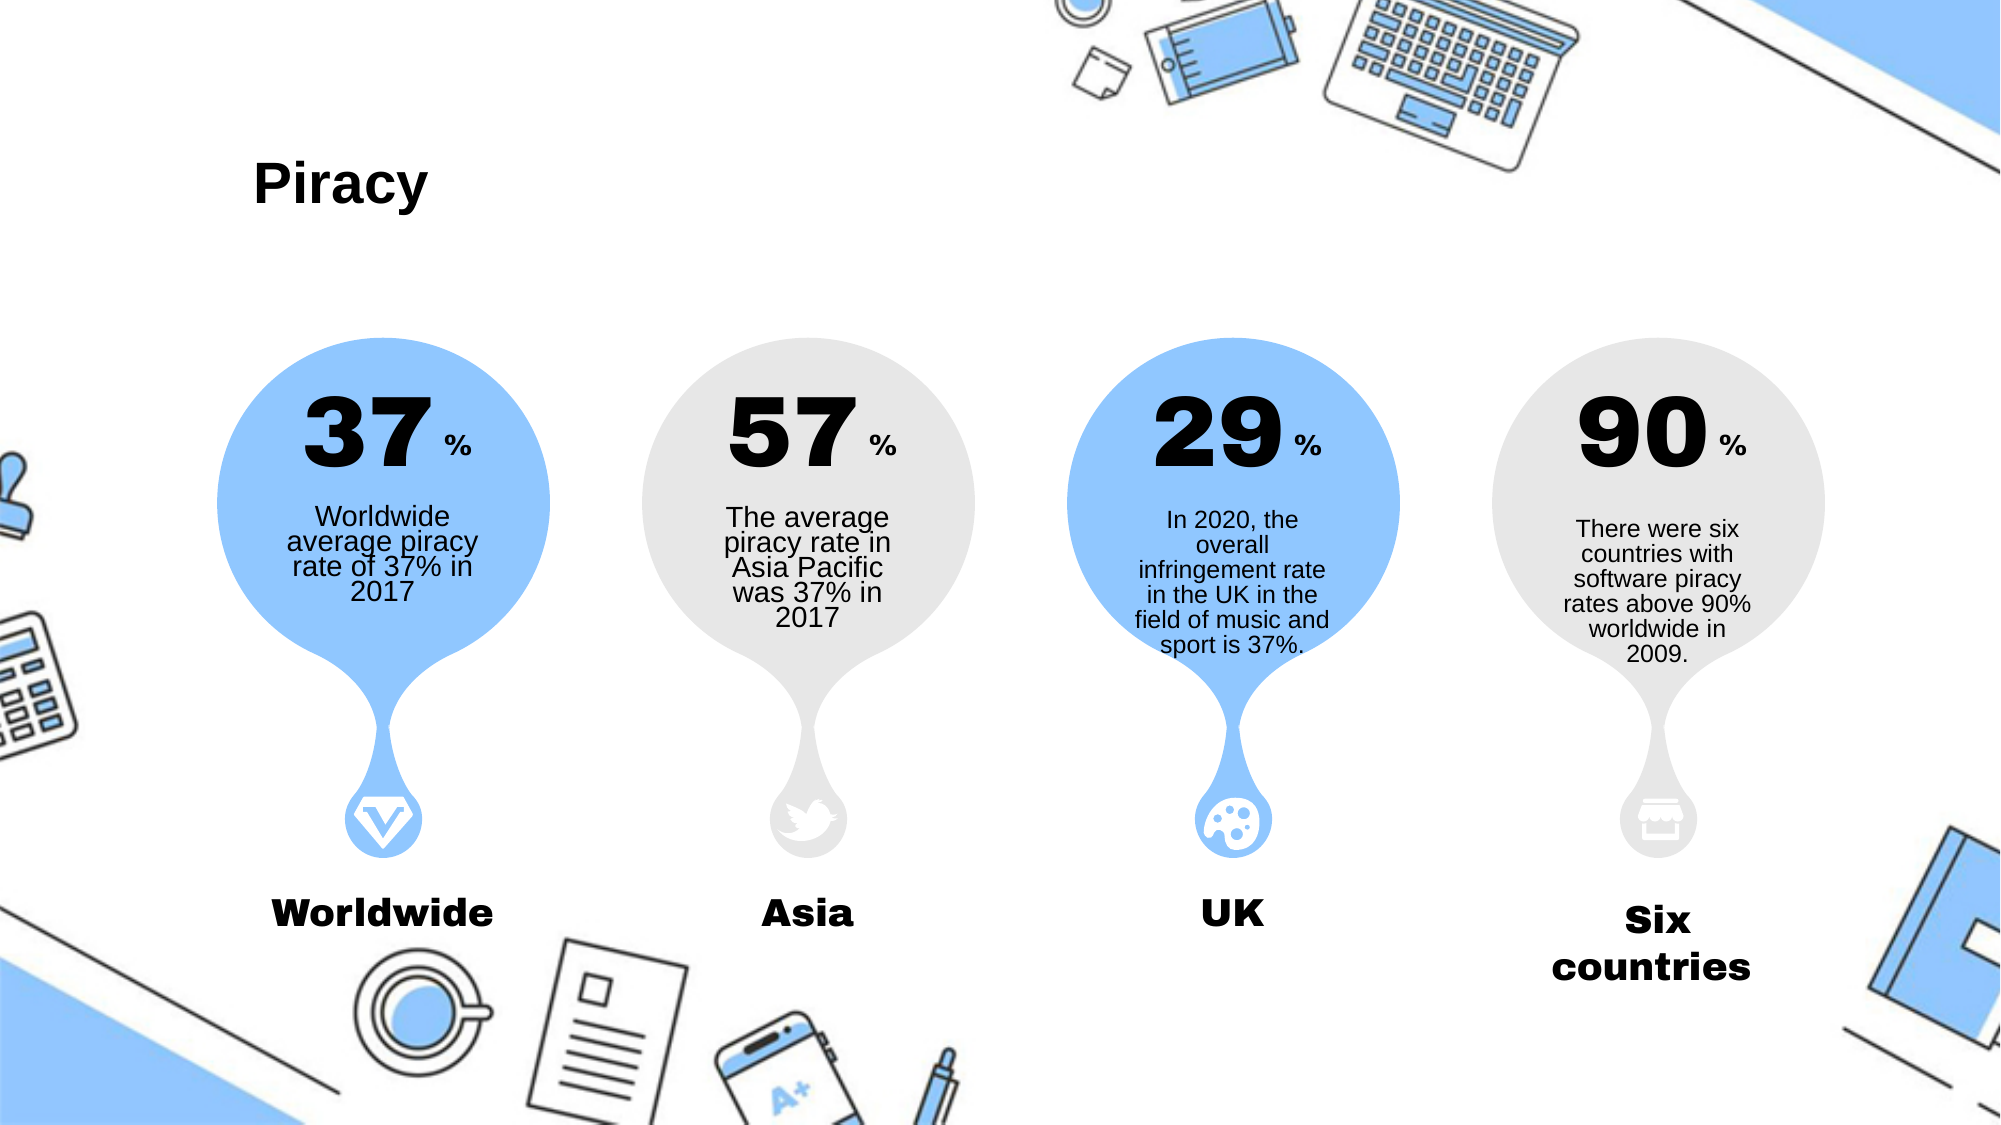

Piracy

37
57
29
90
%
%
%
%
Worldwide average piracy rate of 37% in 2017
The average piracy rate in Asia Pacific was 37% in 2017
In 2020, the overall infringement rate in the UK in the field of music and sport is 37%.
There were six countries with software piracy rates above 90% worldwide in 2009.

Worldwide
Asia
UK
Six
countries